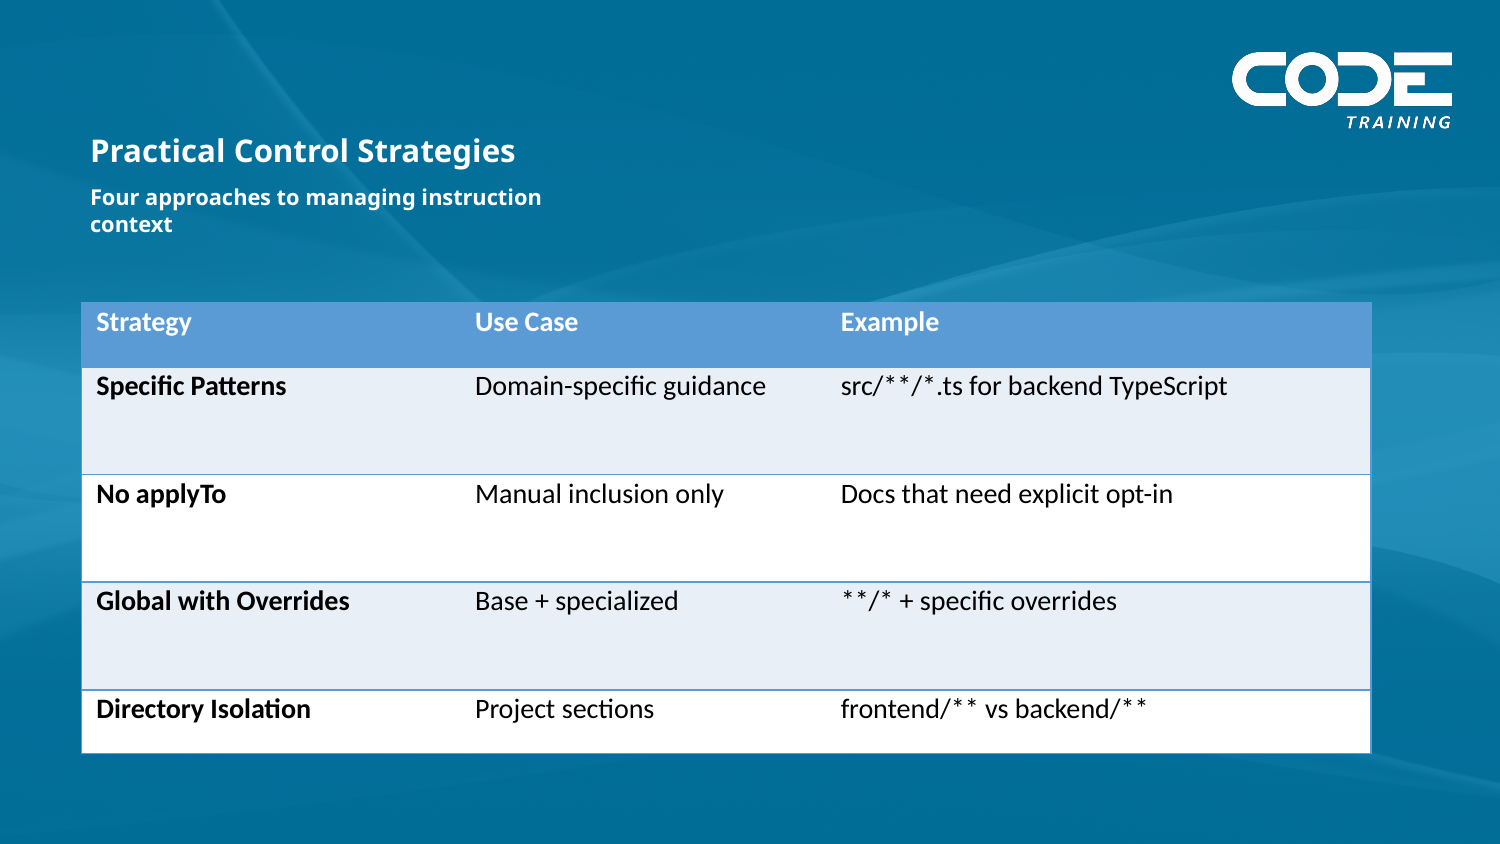

# Practical Control Strategies
Four approaches to managing instruction context
| Strategy | Use Case | Example |
| --- | --- | --- |
| Specific Patterns | Domain-specific guidance | src/\*\*/\*.ts for backend TypeScript |
| No applyTo | Manual inclusion only | Docs that need explicit opt-in |
| Global with Overrides | Base + specialized | \*\*/\* + specific overrides |
| Directory Isolation | Project sections | frontend/\*\* vs backend/\*\* |